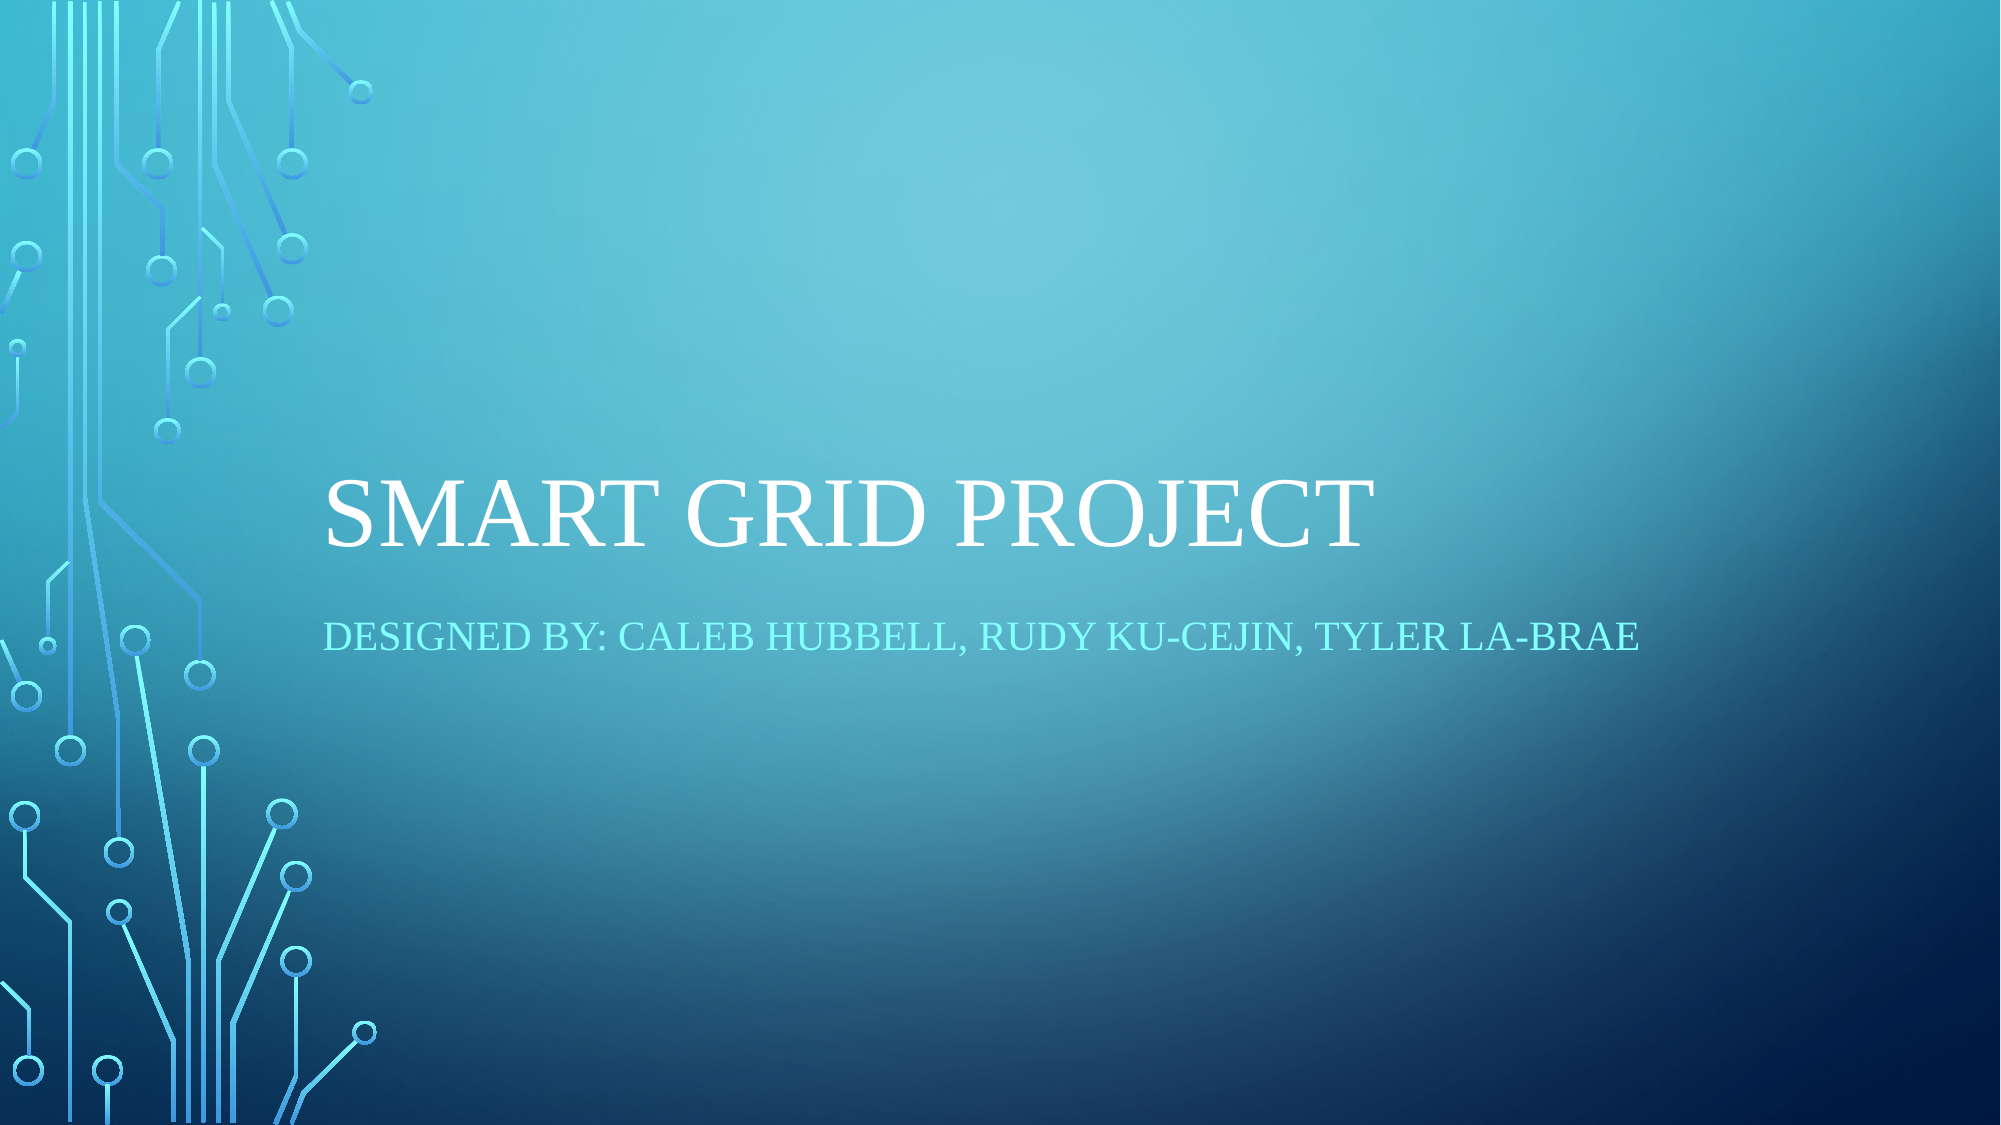

# Smart Grid Project
Designed by: Caleb Hubbell, Rudy Ku-cejin, tyler la-Brae